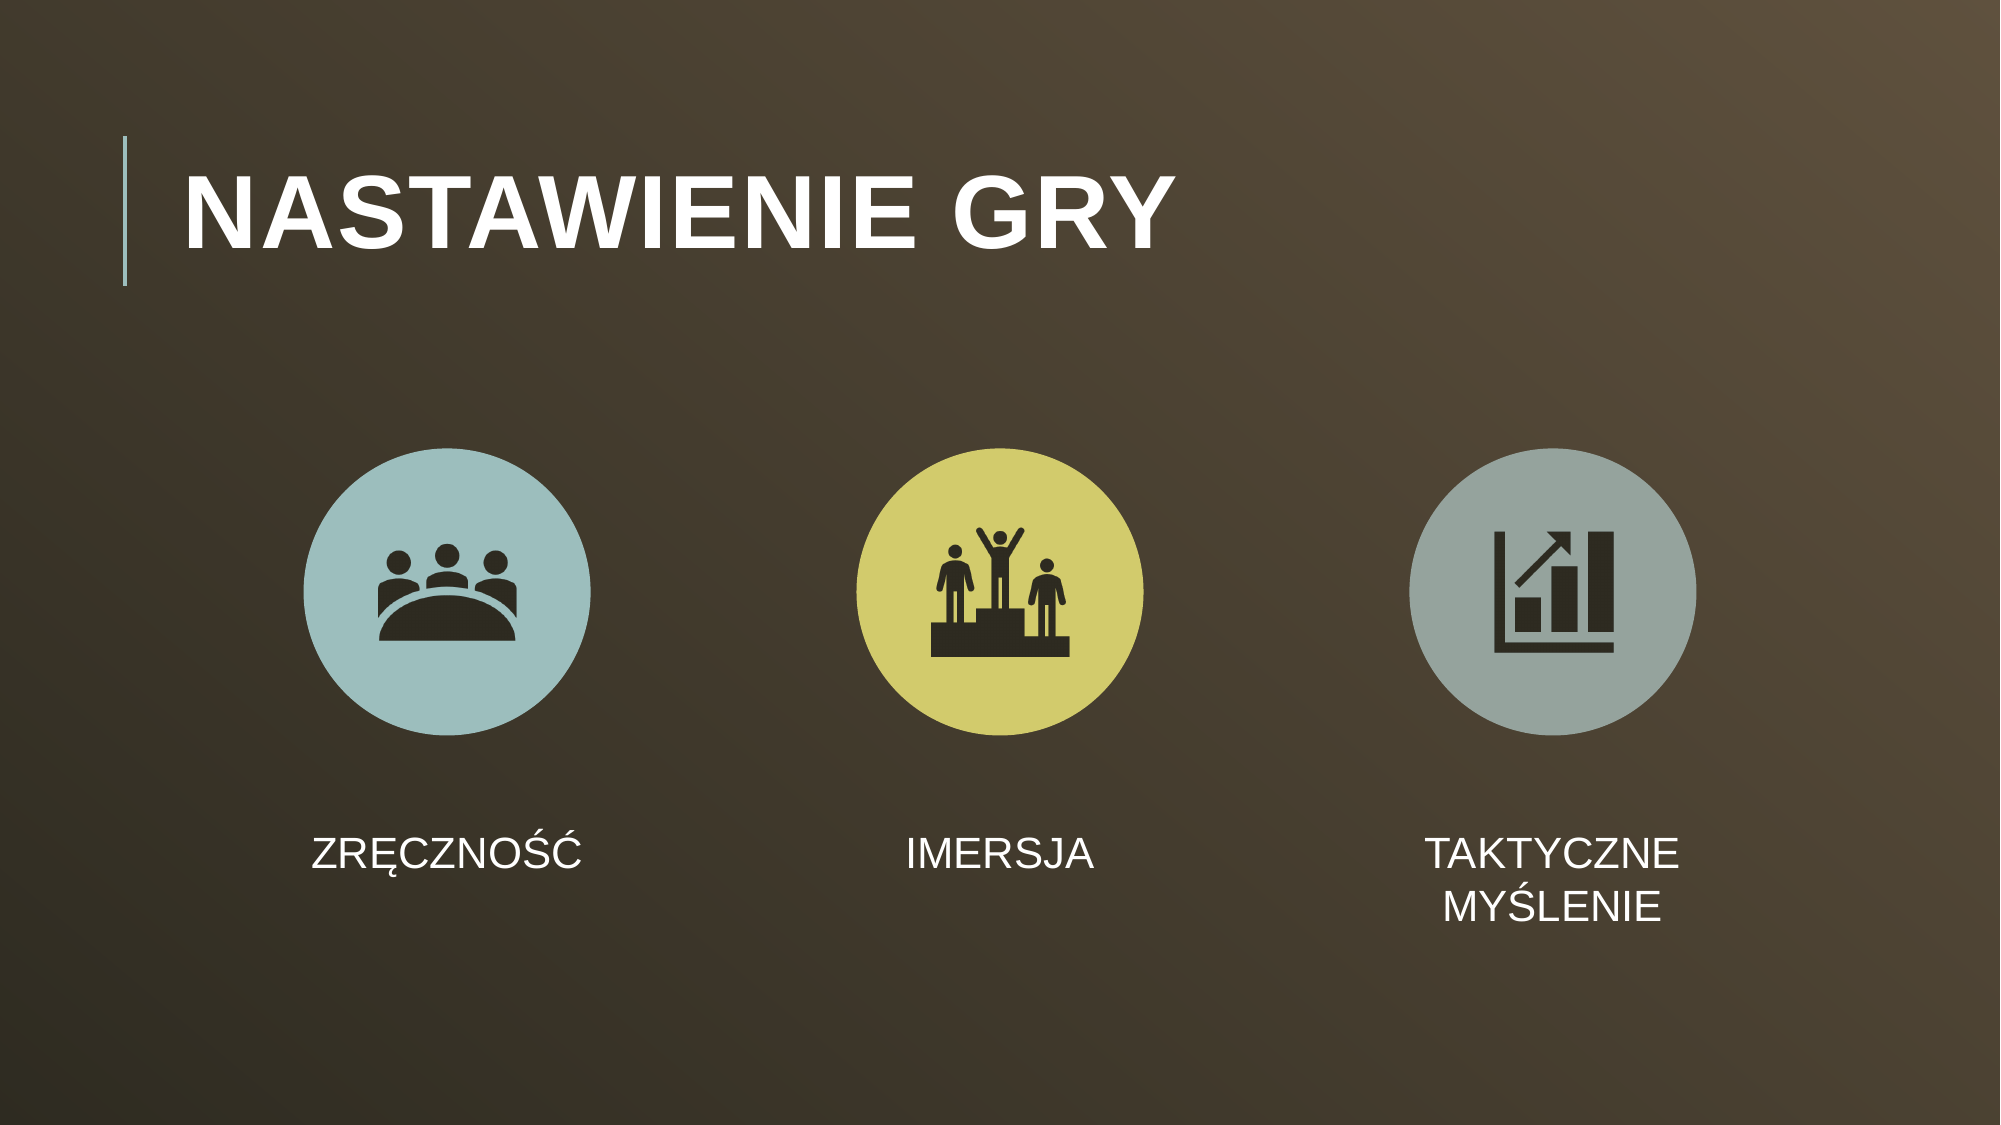

# Nastawienie gry
zręczność
imersja
Taktyczne myślenie